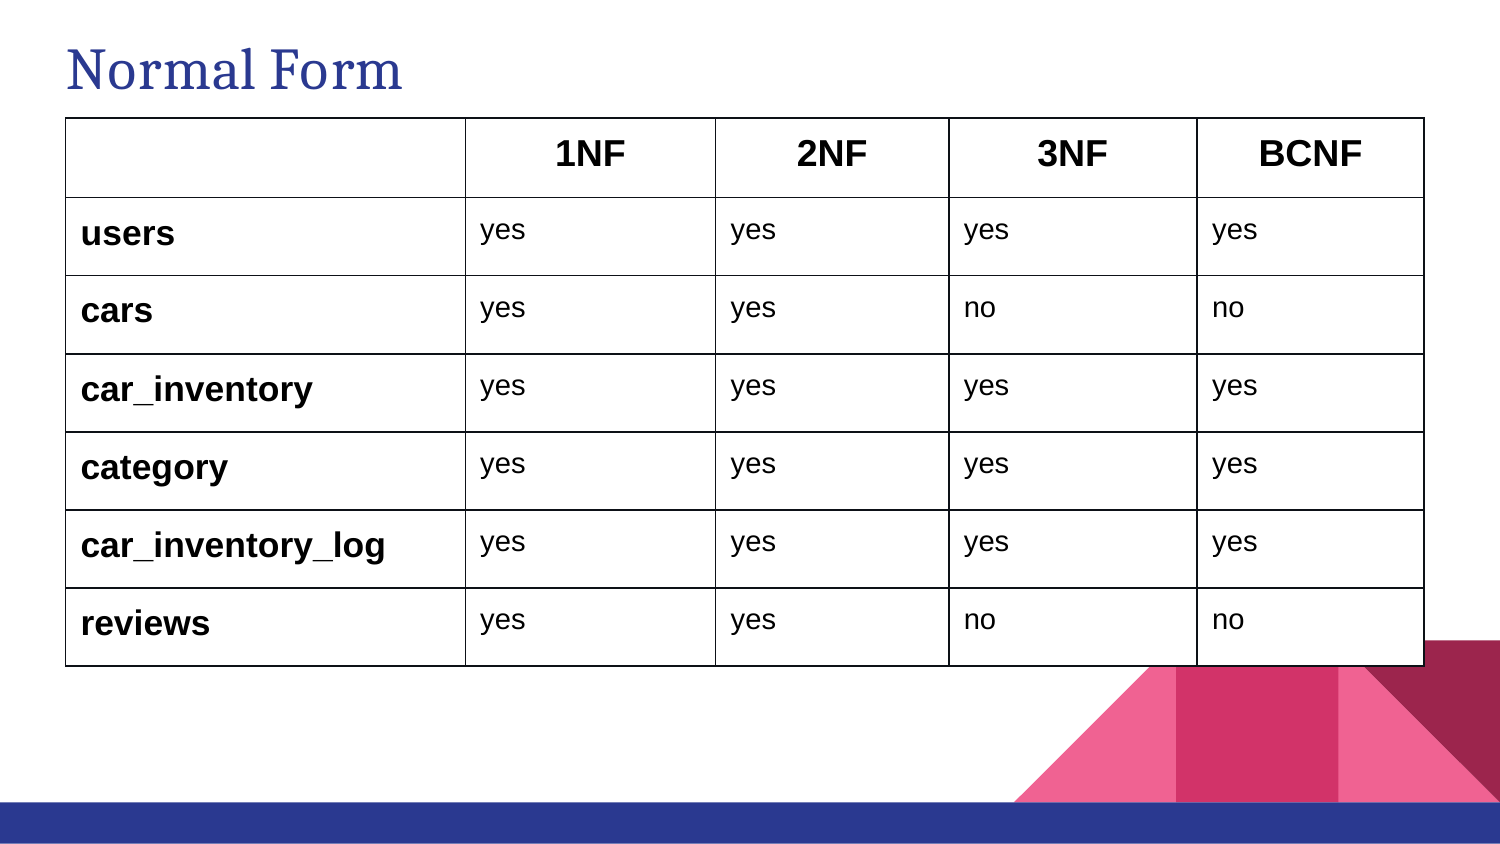

# Normal Form

|  | 1NF | 2NF | 3NF | BCNF |
| --- | --- | --- | --- | --- |
| users | yes | yes | yes | yes |
| cars | yes | yes | no | no |
| car\_inventory | yes | yes | yes | yes |
| category | yes | yes | yes | yes |
| car\_inventory\_log | yes | yes | yes | yes |
| reviews | yes | yes | no | no |